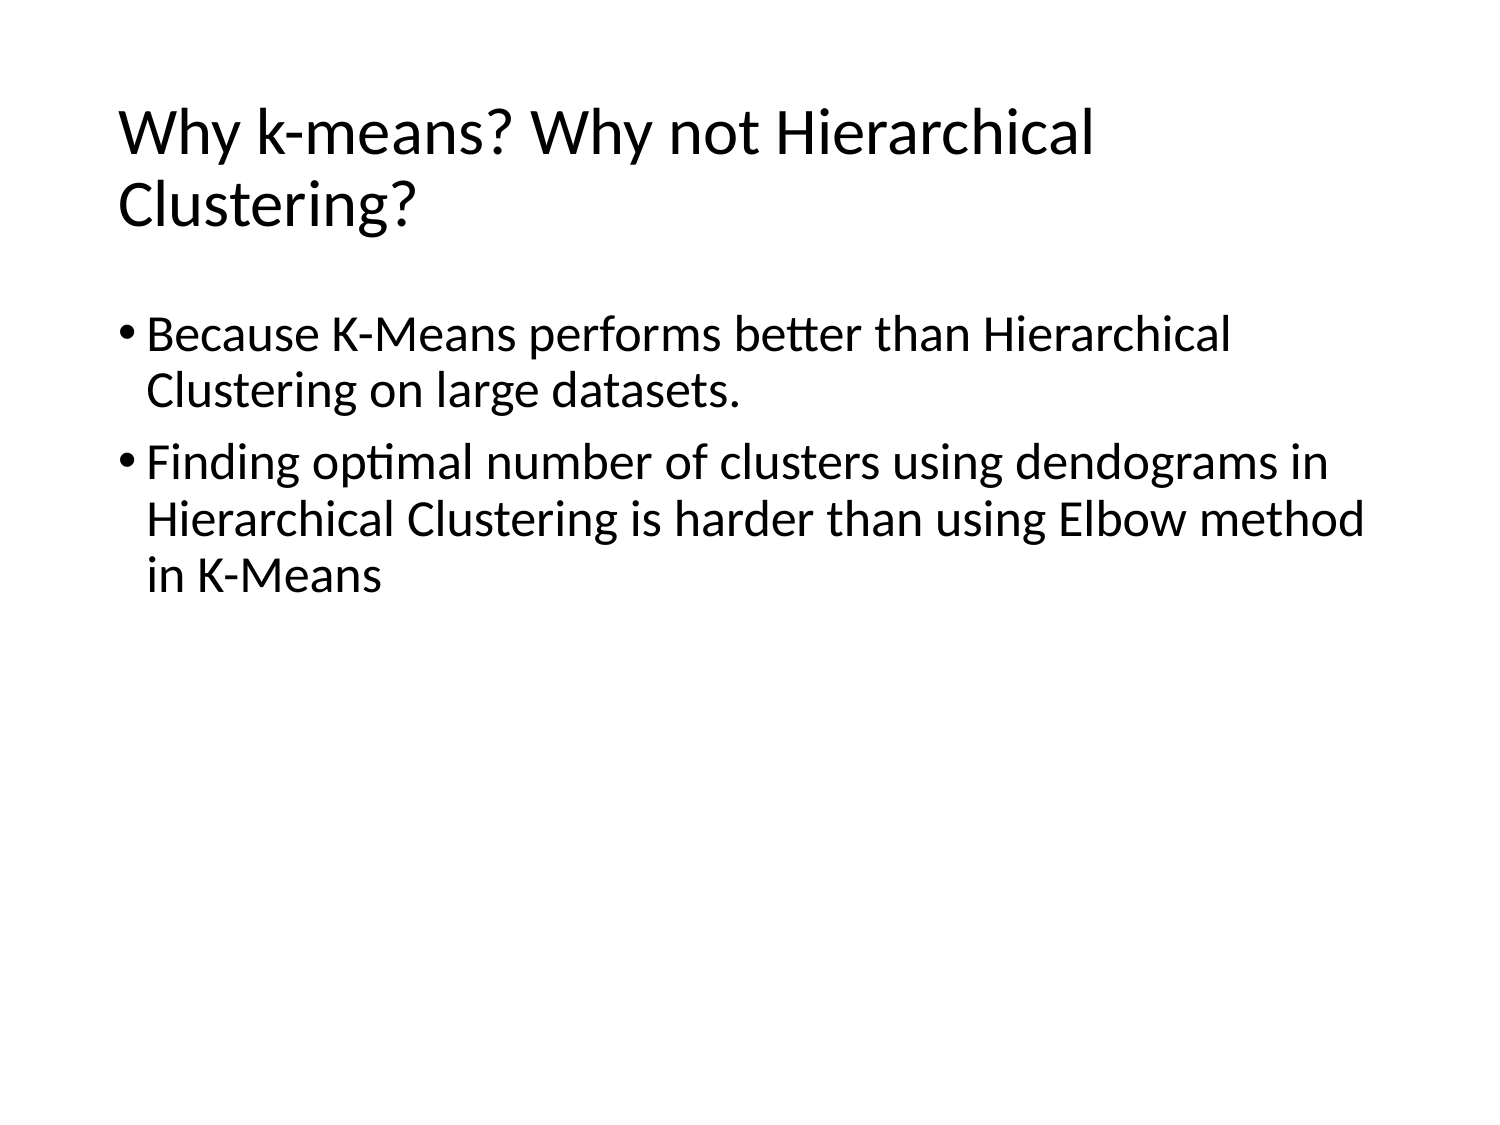

# Why k-means? Why not Hierarchical Clustering?
Because K-Means performs better than Hierarchical Clustering on large datasets.
Finding optimal number of clusters using dendograms in Hierarchical Clustering is harder than using Elbow method in K-Means